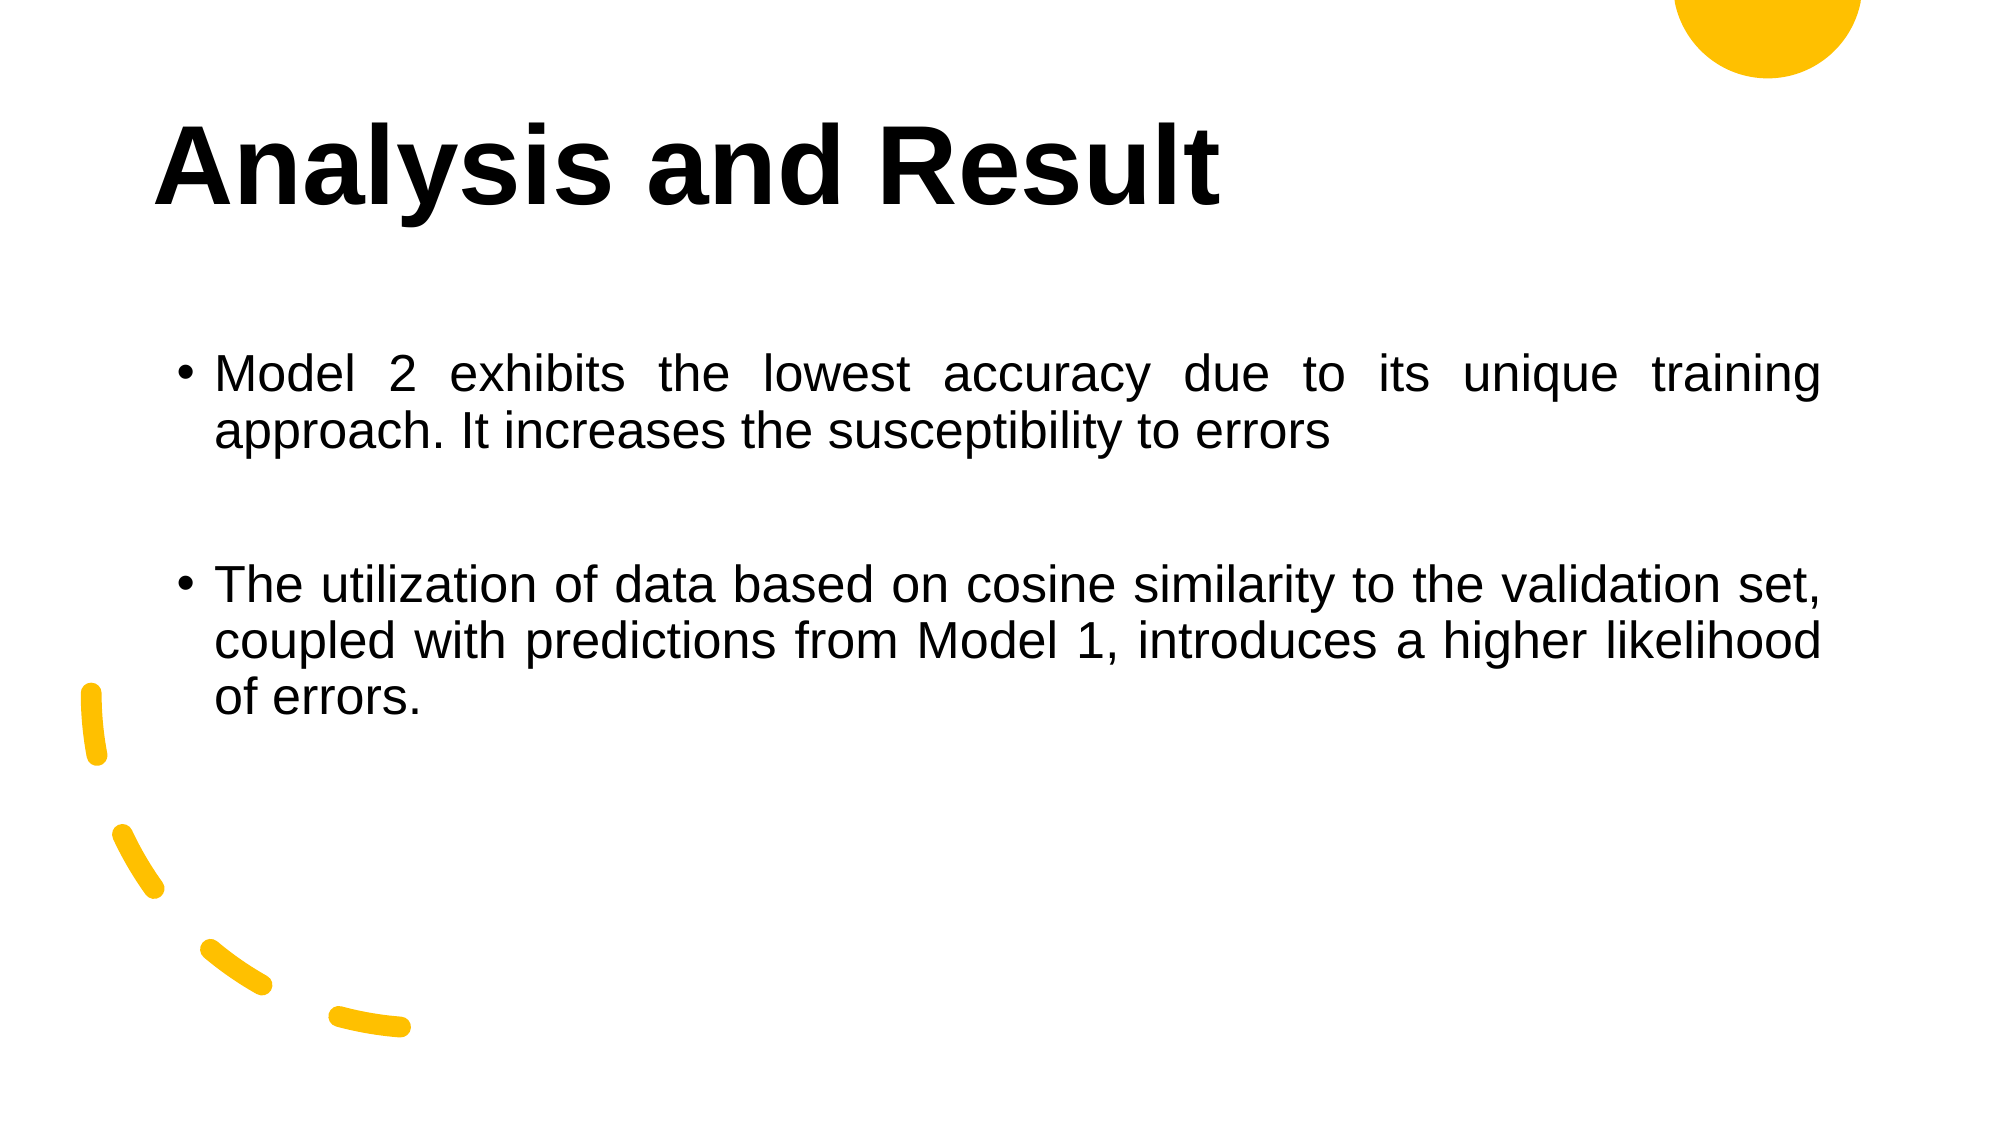

# Analysis and Result
Model 2 exhibits the lowest accuracy due to its unique training approach. It increases the susceptibility to errors

The utilization of data based on cosine similarity to the validation set, coupled with predictions from Model 1, introduces a higher likelihood of errors.